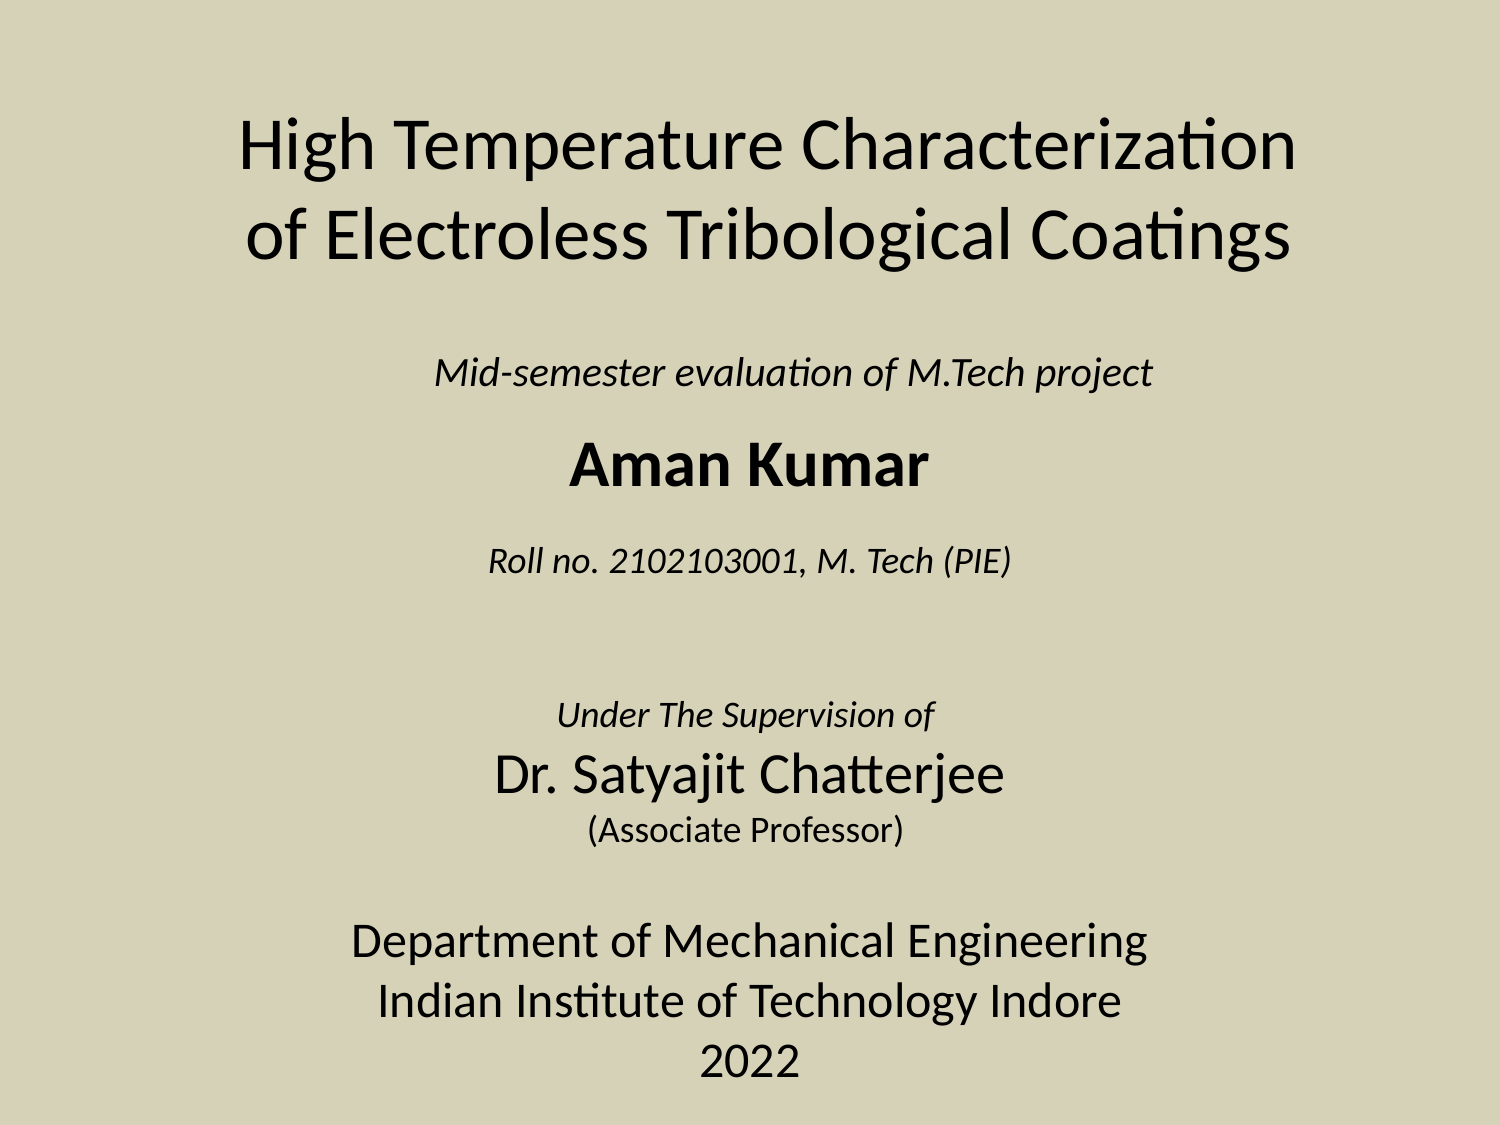

High Temperature Characterization of Electroless Tribological Coatings
Mid-semester evaluation of M.Tech project
Aman Kumar
Roll no. 2102103001, M. Tech (PIE)
Under The Supervision of
Dr. Satyajit Chatterjee
(Associate Professor)
Department of Mechanical Engineering
Indian Institute of Technology Indore
2022